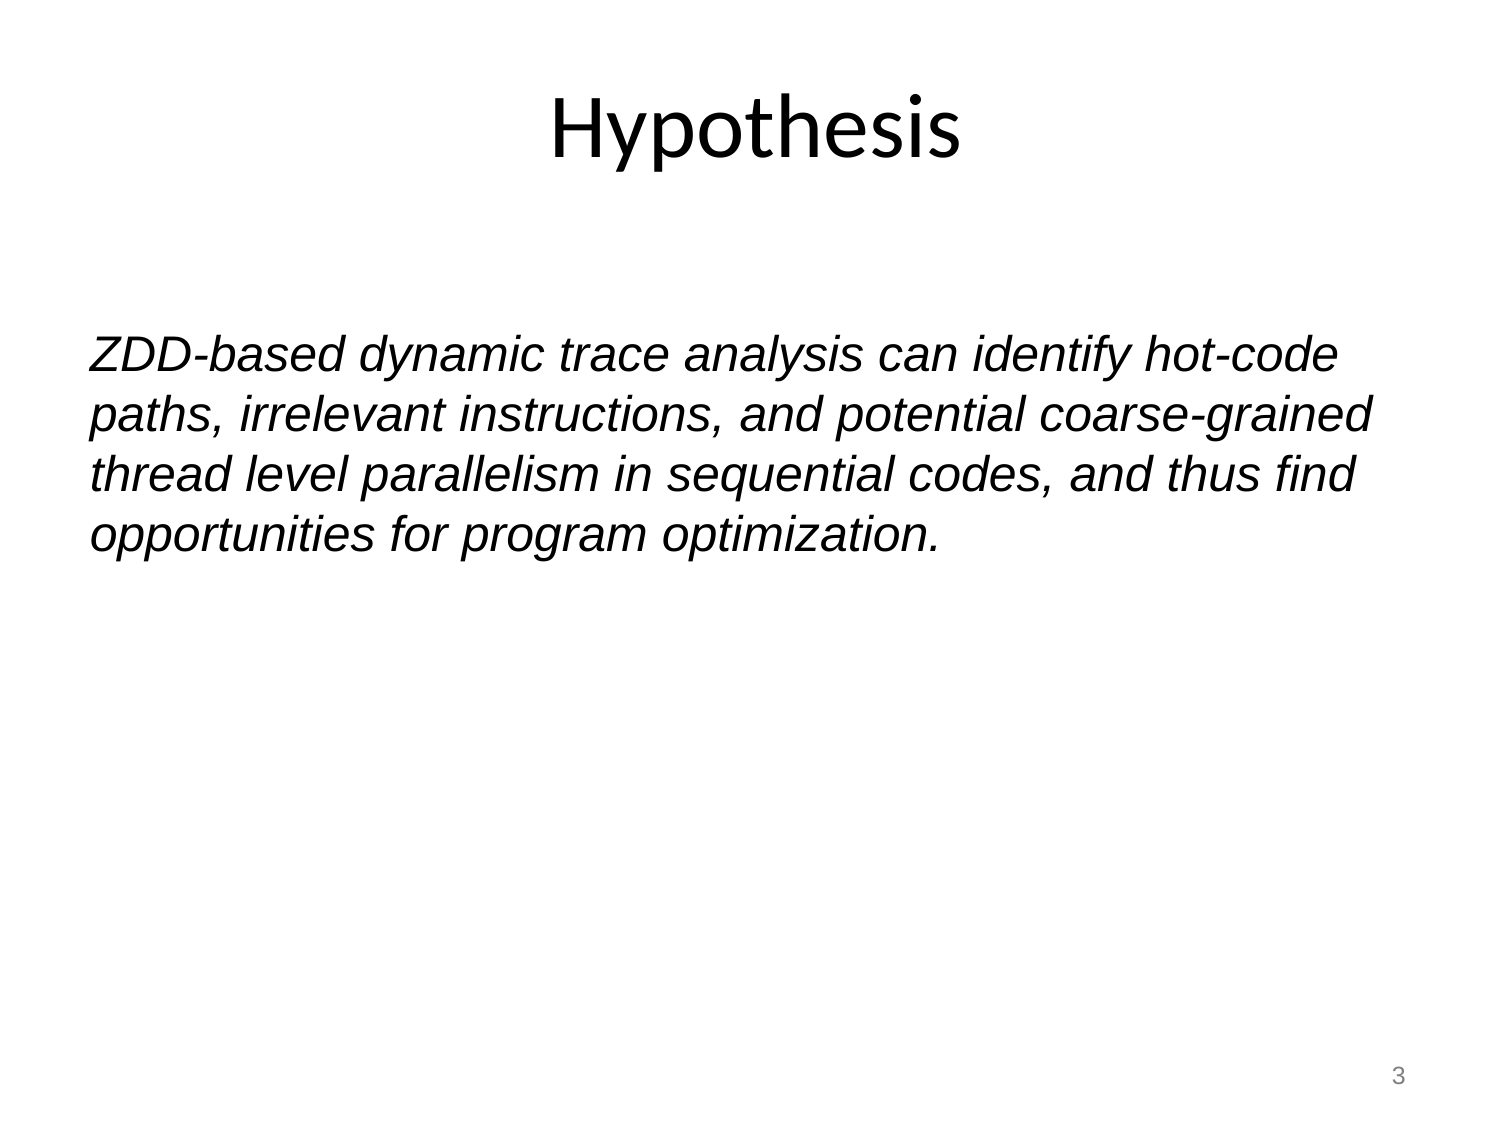

# Hypothesis
ZDD-based dynamic trace analysis can identify hot-code paths, irrelevant instructions, and potential coarse-grained thread level parallelism in sequential codes, and thus find opportunities for program optimization.
3